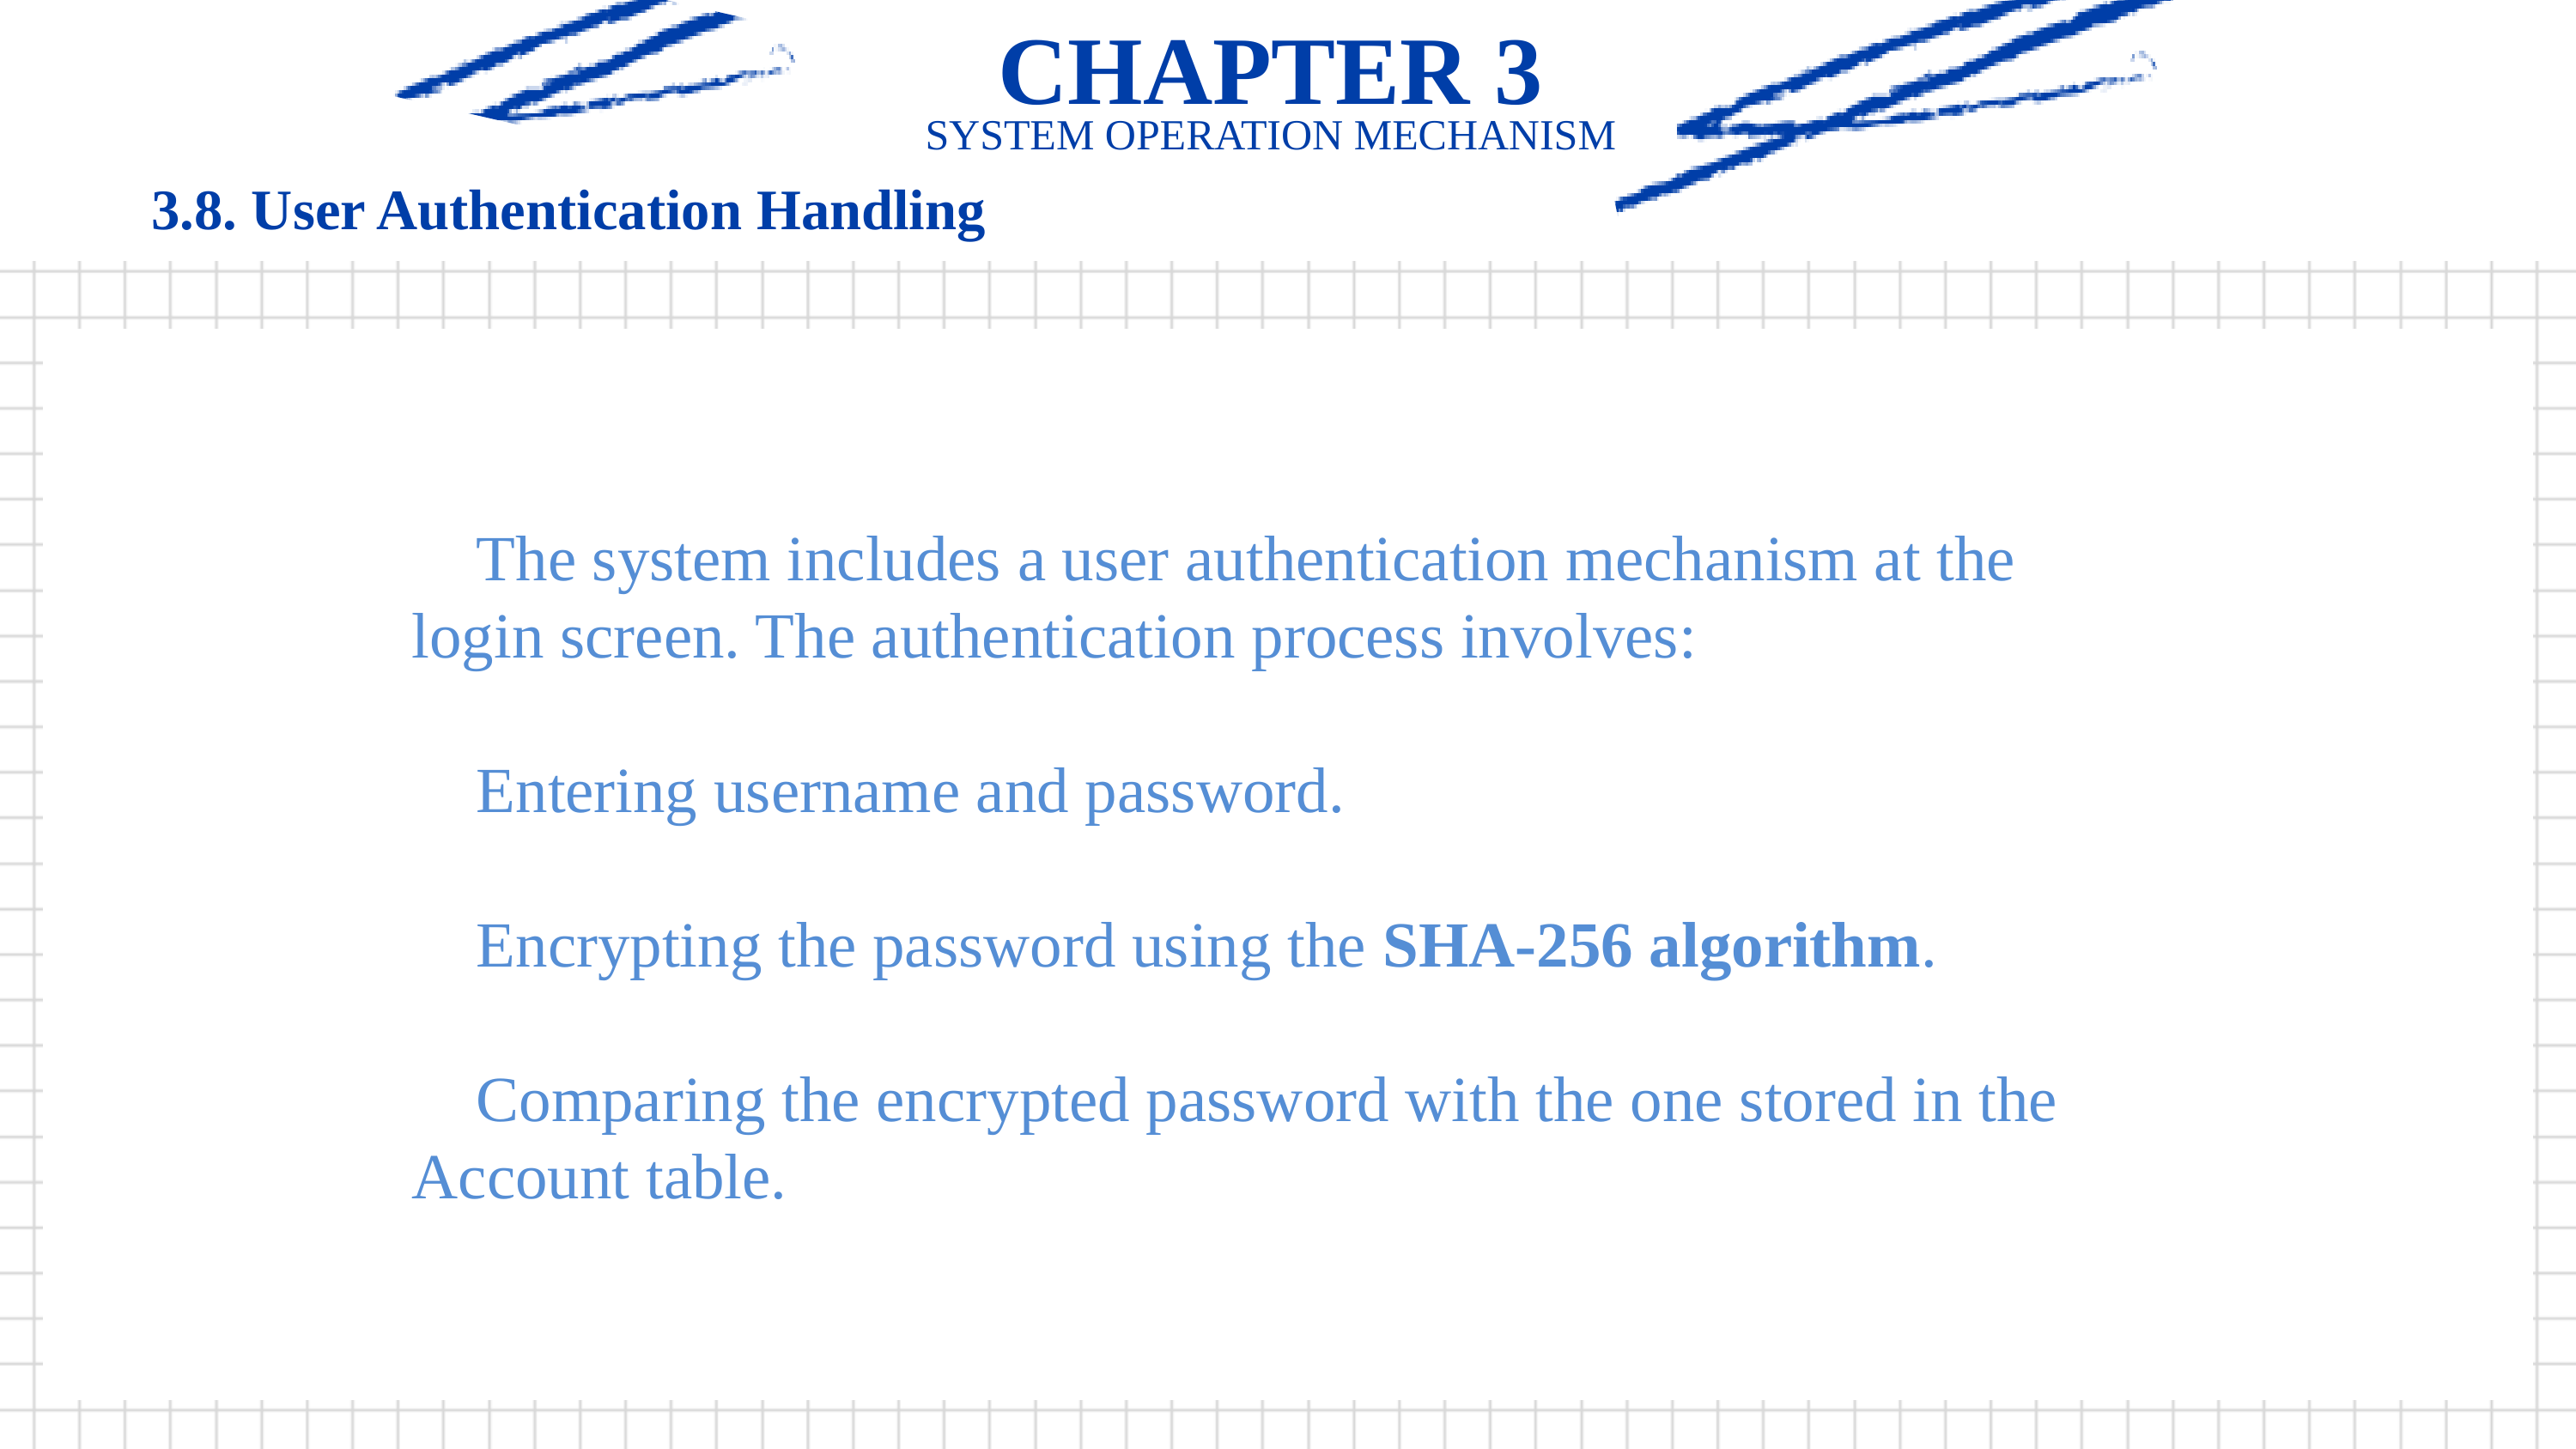

CHAPTER 3
SYSTEM OPERATION MECHANISM
3.8. User Authentication Handling

The system includes a user authentication mechanism at the login screen. The authentication process involves:

Entering username and password.

Encrypting the password using the SHA-256 algorithm.

Comparing the encrypted password with the one stored in the Account table.